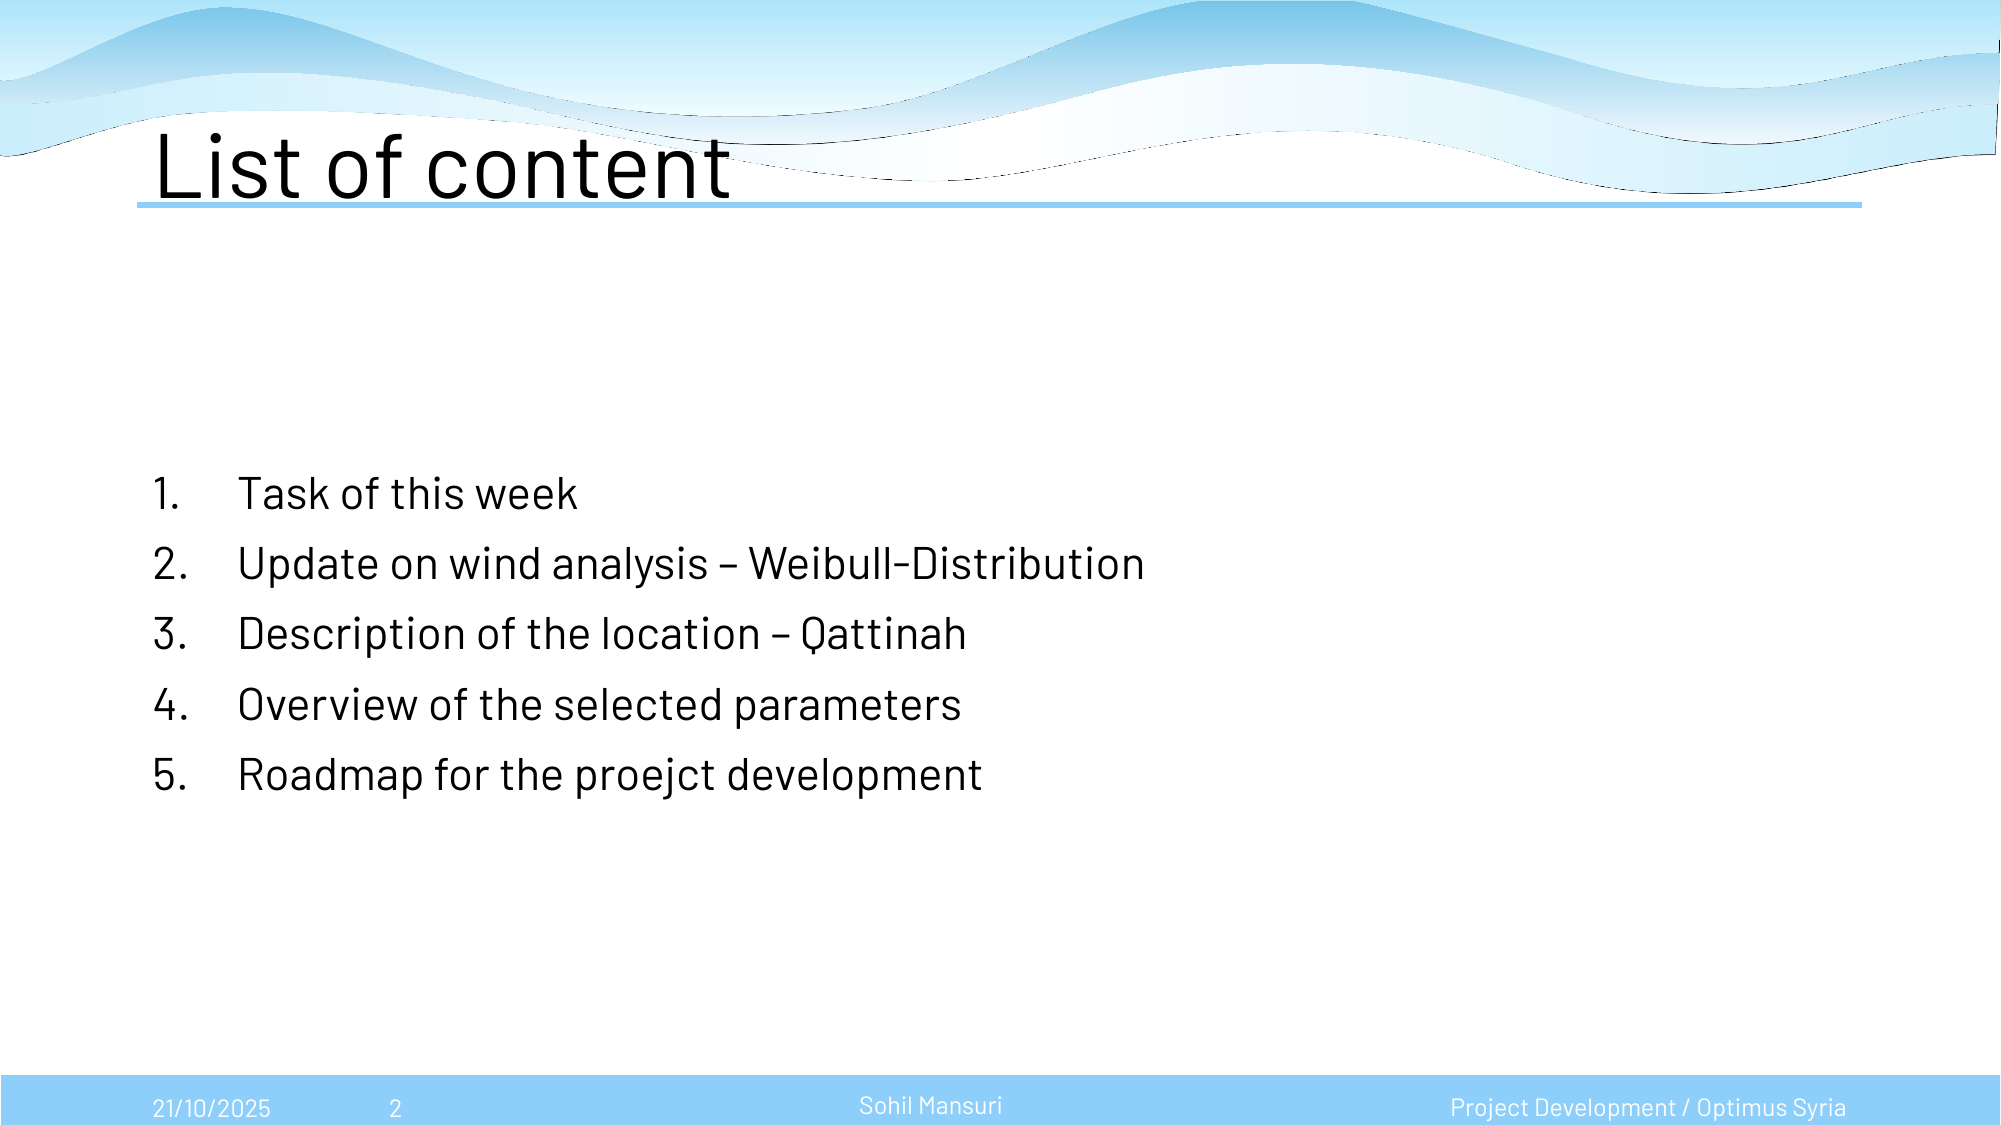

# List of content
Task of this week
Update on wind analysis – Weibull-Distribution
Description of the location – Qattinah
Overview of the selected parameters
Roadmap for the proejct development
Sohil Mansuri
Project Development / Optimus Syria
21/10/2025
2